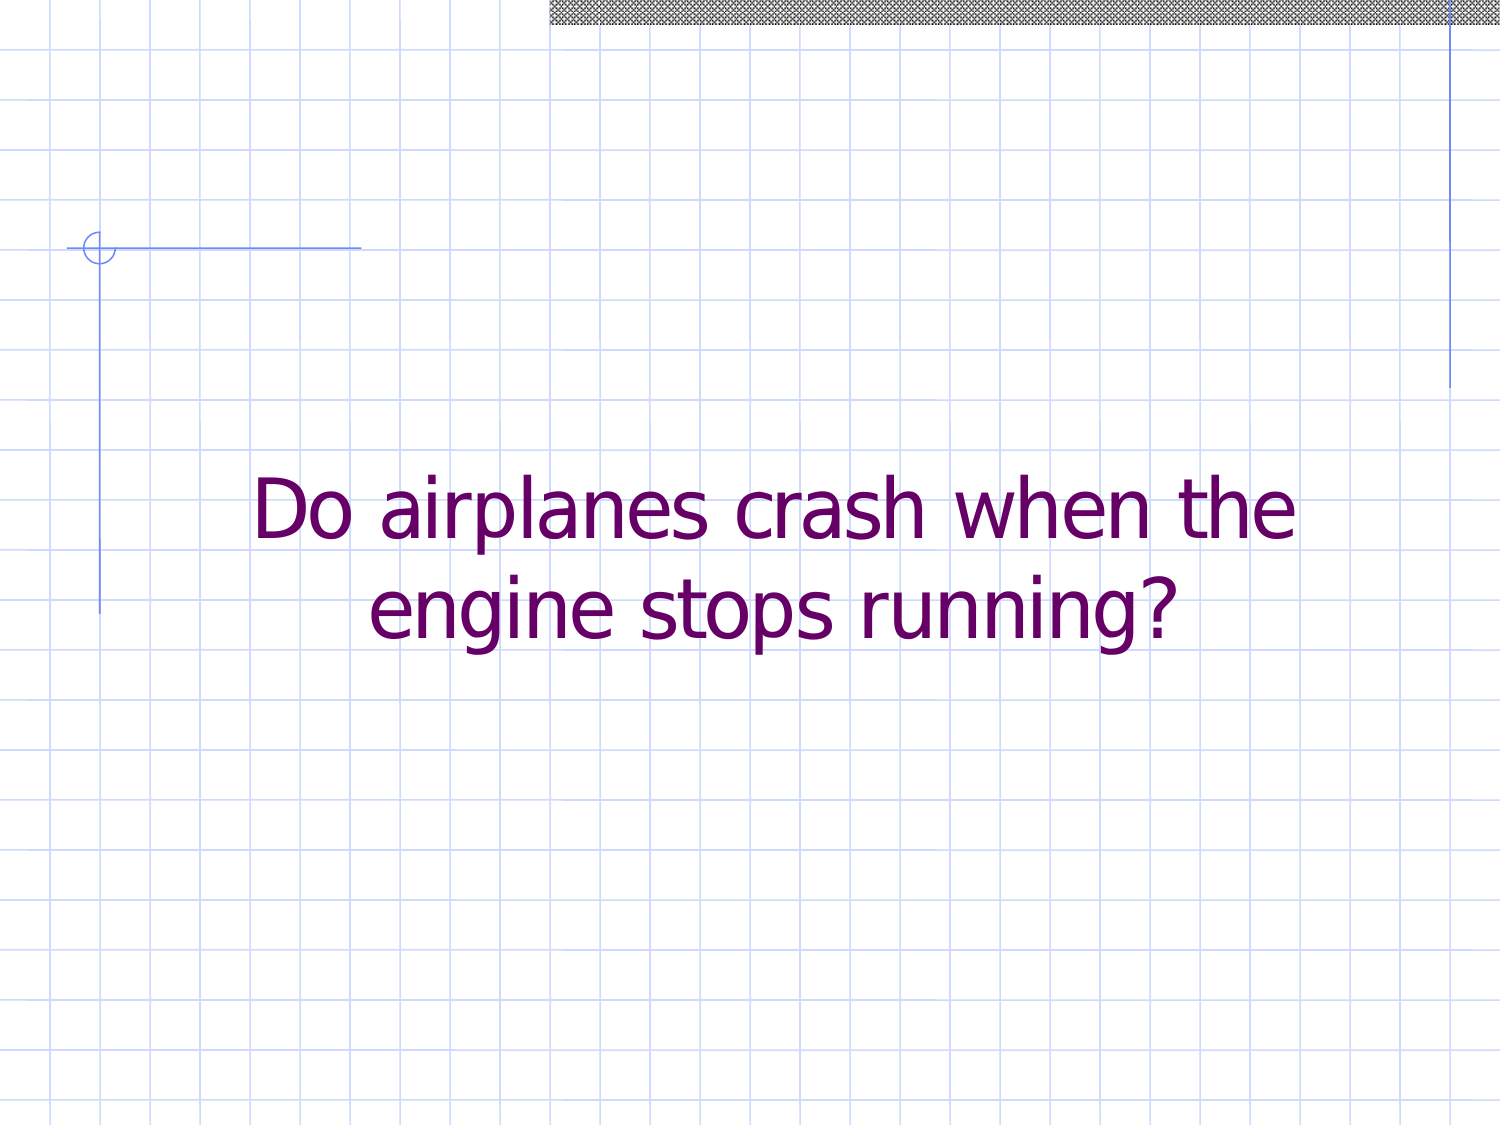

Do airplanes crash when the engine stops running?